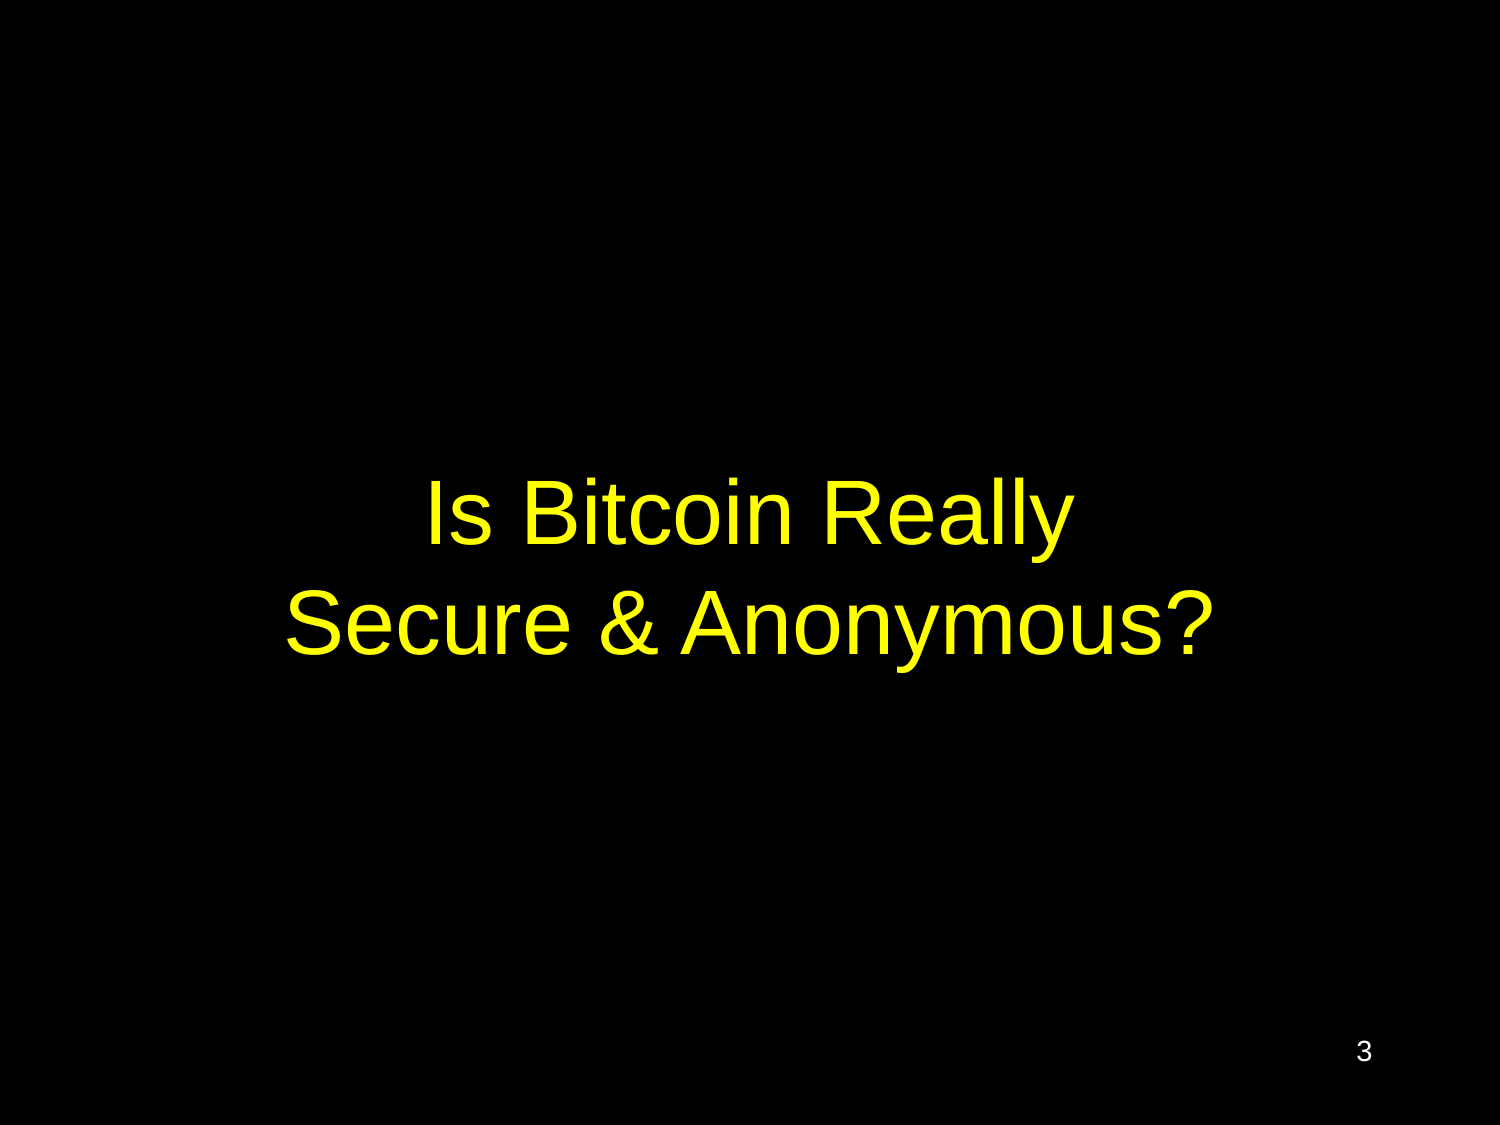

# Is Bitcoin Really Secure & Anonymous?
3